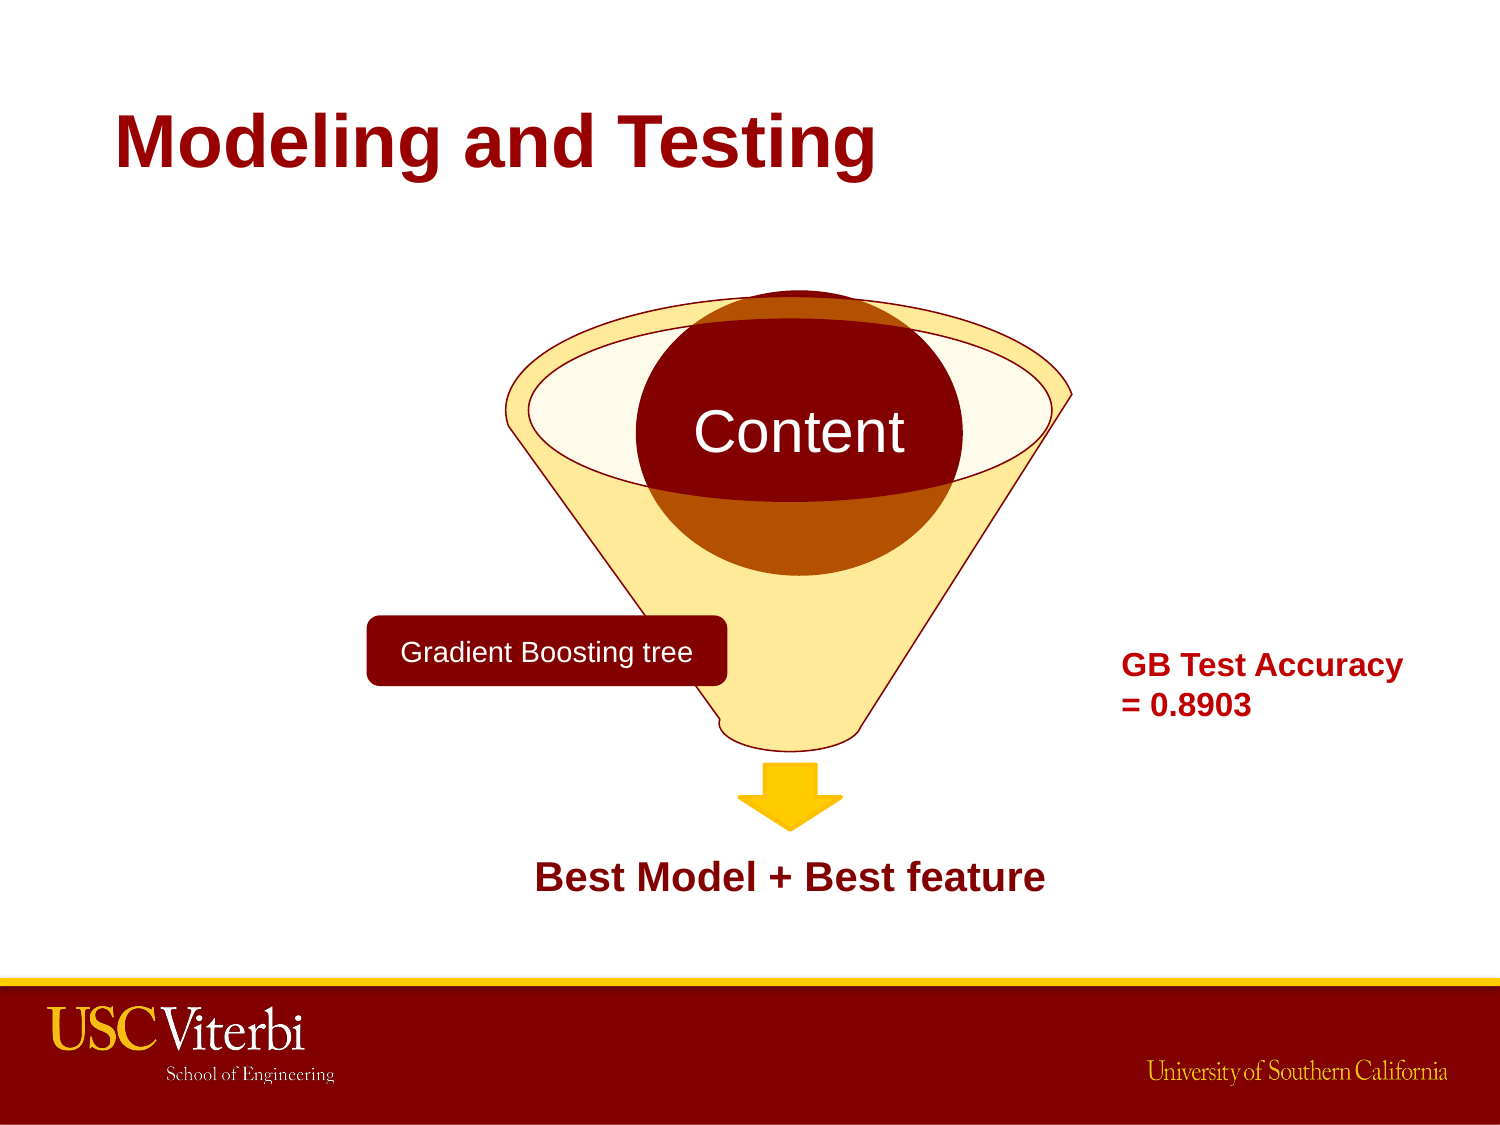

Modeling and Testing
Best Model + Best feature
Content
Gradient Boosting tree
GB Test Accuracy = 0.8903